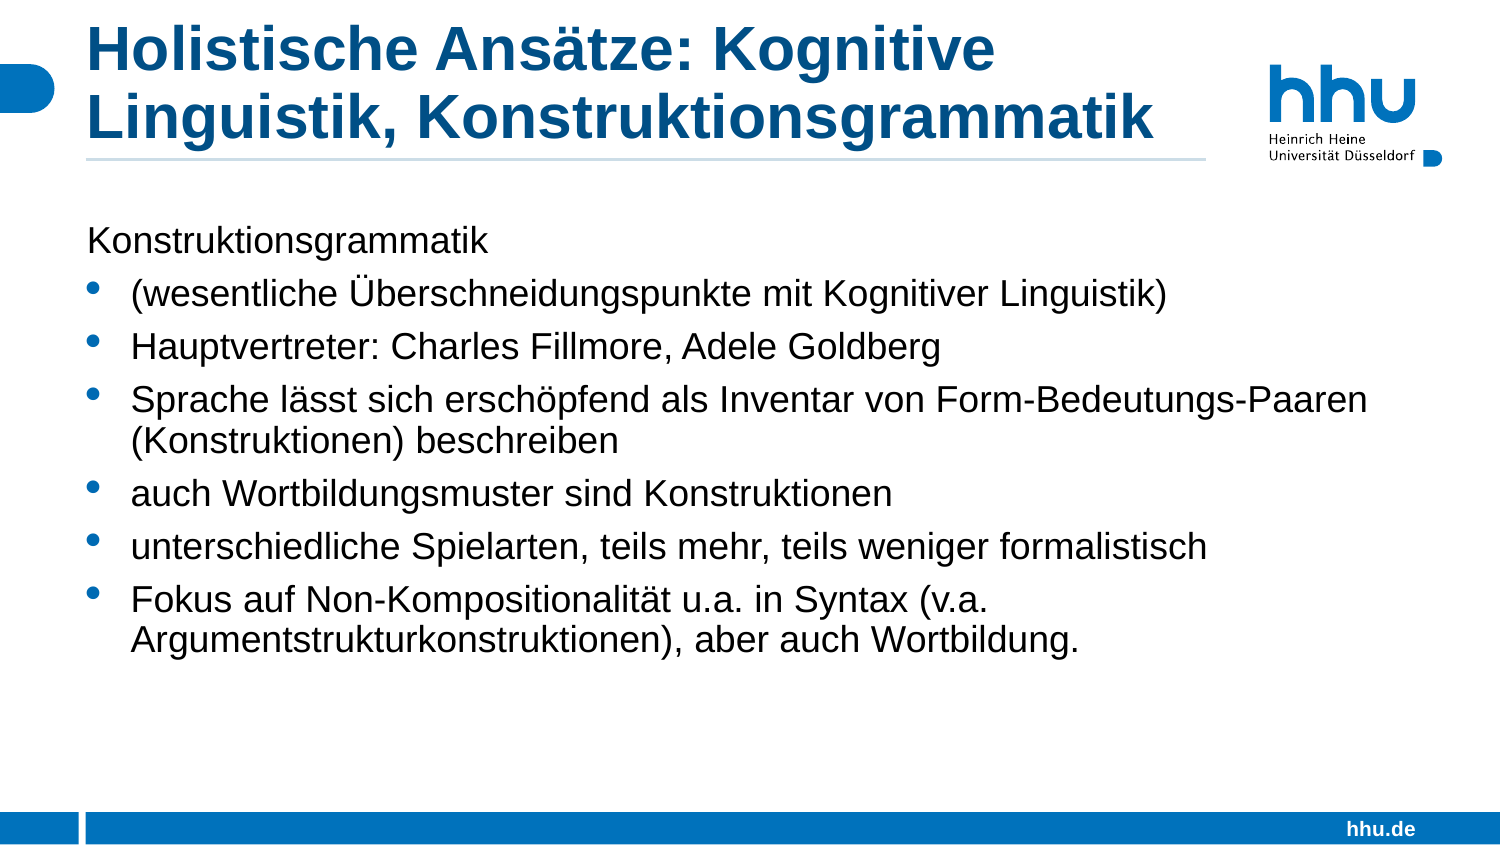

# Holistische Ansätze: Kognitive Linguistik, Konstruktionsgrammatik
Konstruktionsgrammatik
(wesentliche Überschneidungspunkte mit Kognitiver Linguistik)
Hauptvertreter: Charles Fillmore, Adele Goldberg
Sprache lässt sich erschöpfend als Inventar von Form-Bedeutungs-Paaren (Konstruktionen) beschreiben
auch Wortbildungsmuster sind Konstruktionen
unterschiedliche Spielarten, teils mehr, teils weniger formalistisch
Fokus auf Non-Kompositionalität u.a. in Syntax (v.a. Argumentstrukturkonstruktionen), aber auch Wortbildung.